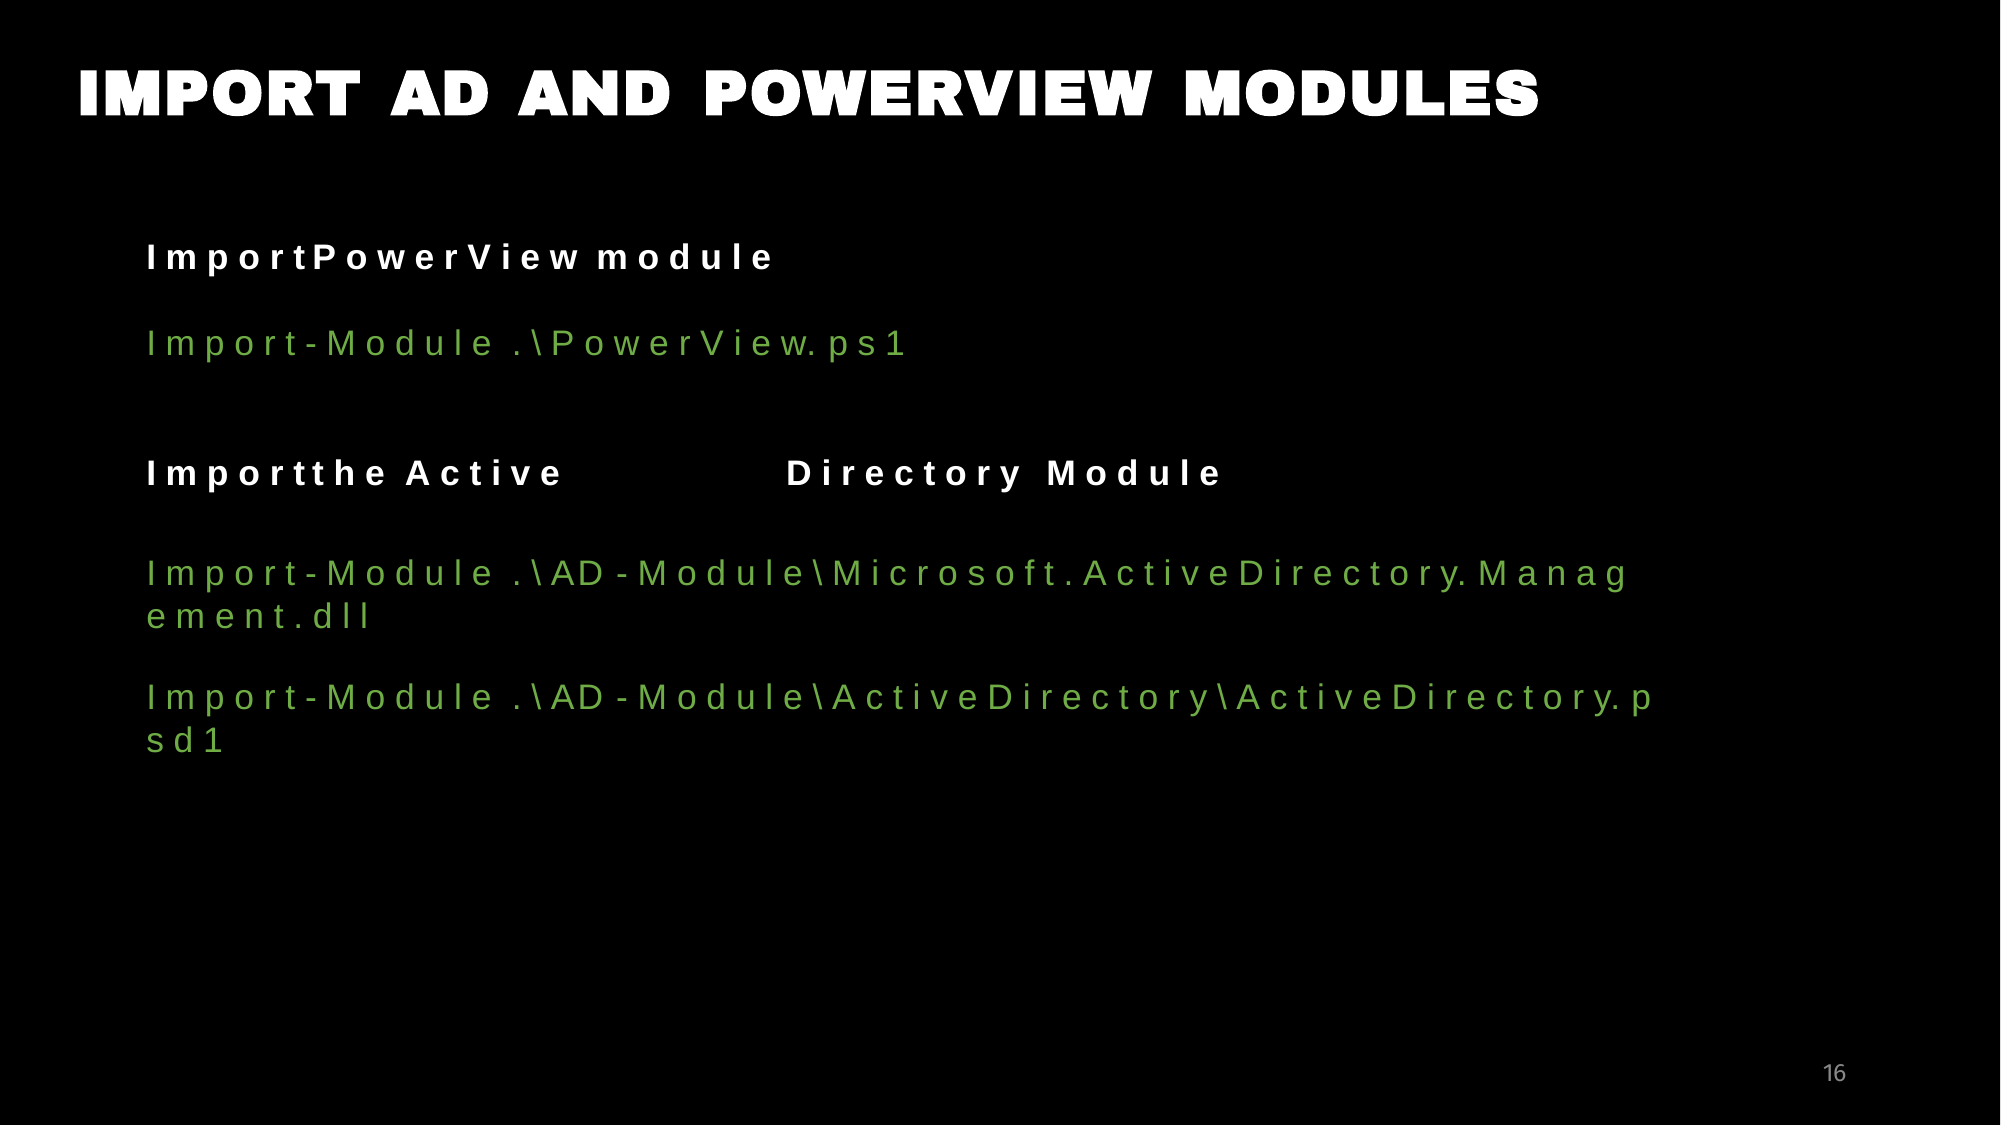

# IMPORT AD AND POWERVIEW MODULES
I m p o r t	P o w e r V i e w	m o d u l e

I m p o r t - M o d u l e  . \ P o w e r V i e w. p s 1

I m p o r t	t h e A c t i v e	D i r e c t o r y	M o d u l e

I m p o r t - M o d u l e  . \ AD - M o d u l e \ M i c r o s o f t . A c t i v e D i r e c t o r y. M a n a g e m e n t . d l l

I m p o r t - M o d u l e  . \ AD - M o d u l e \ A c t i v e D i r e c t o r y \ A c t i v e D i r e c t o r y. p s d 1
16